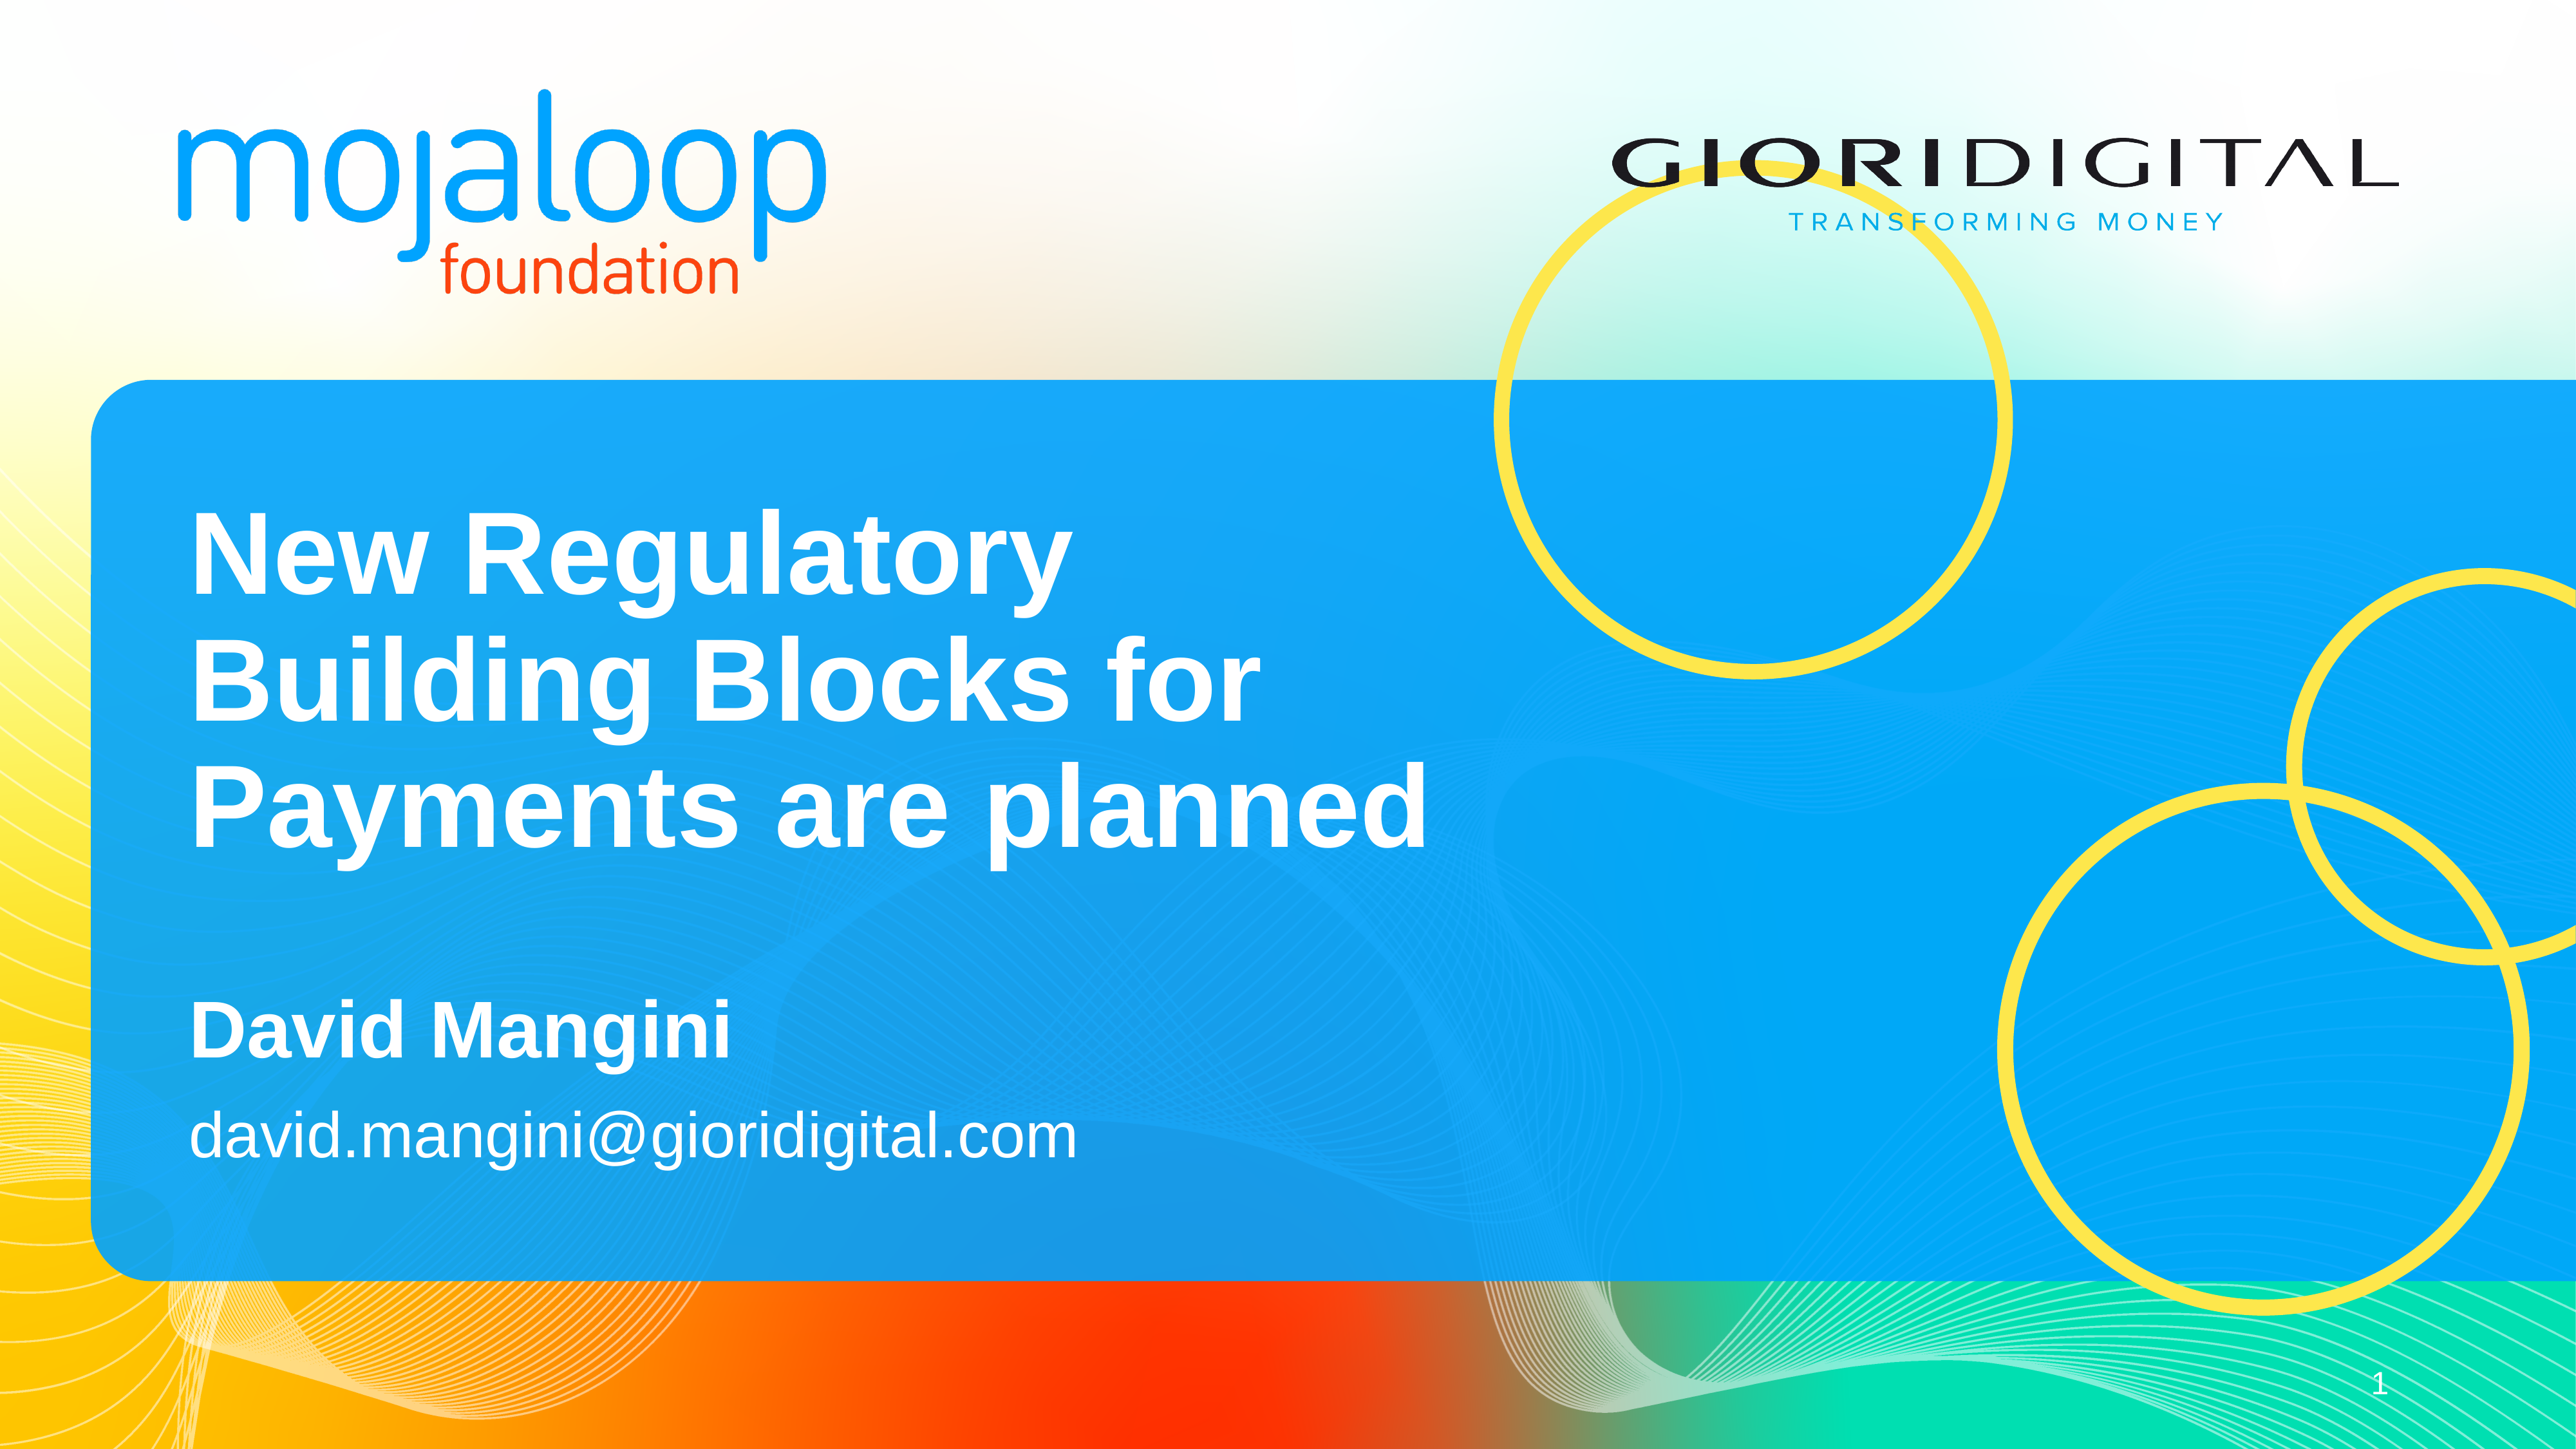

# New Regulatory Building Blocks for Payments are planned
David Mangini
david.mangini@gioridigital.com
1